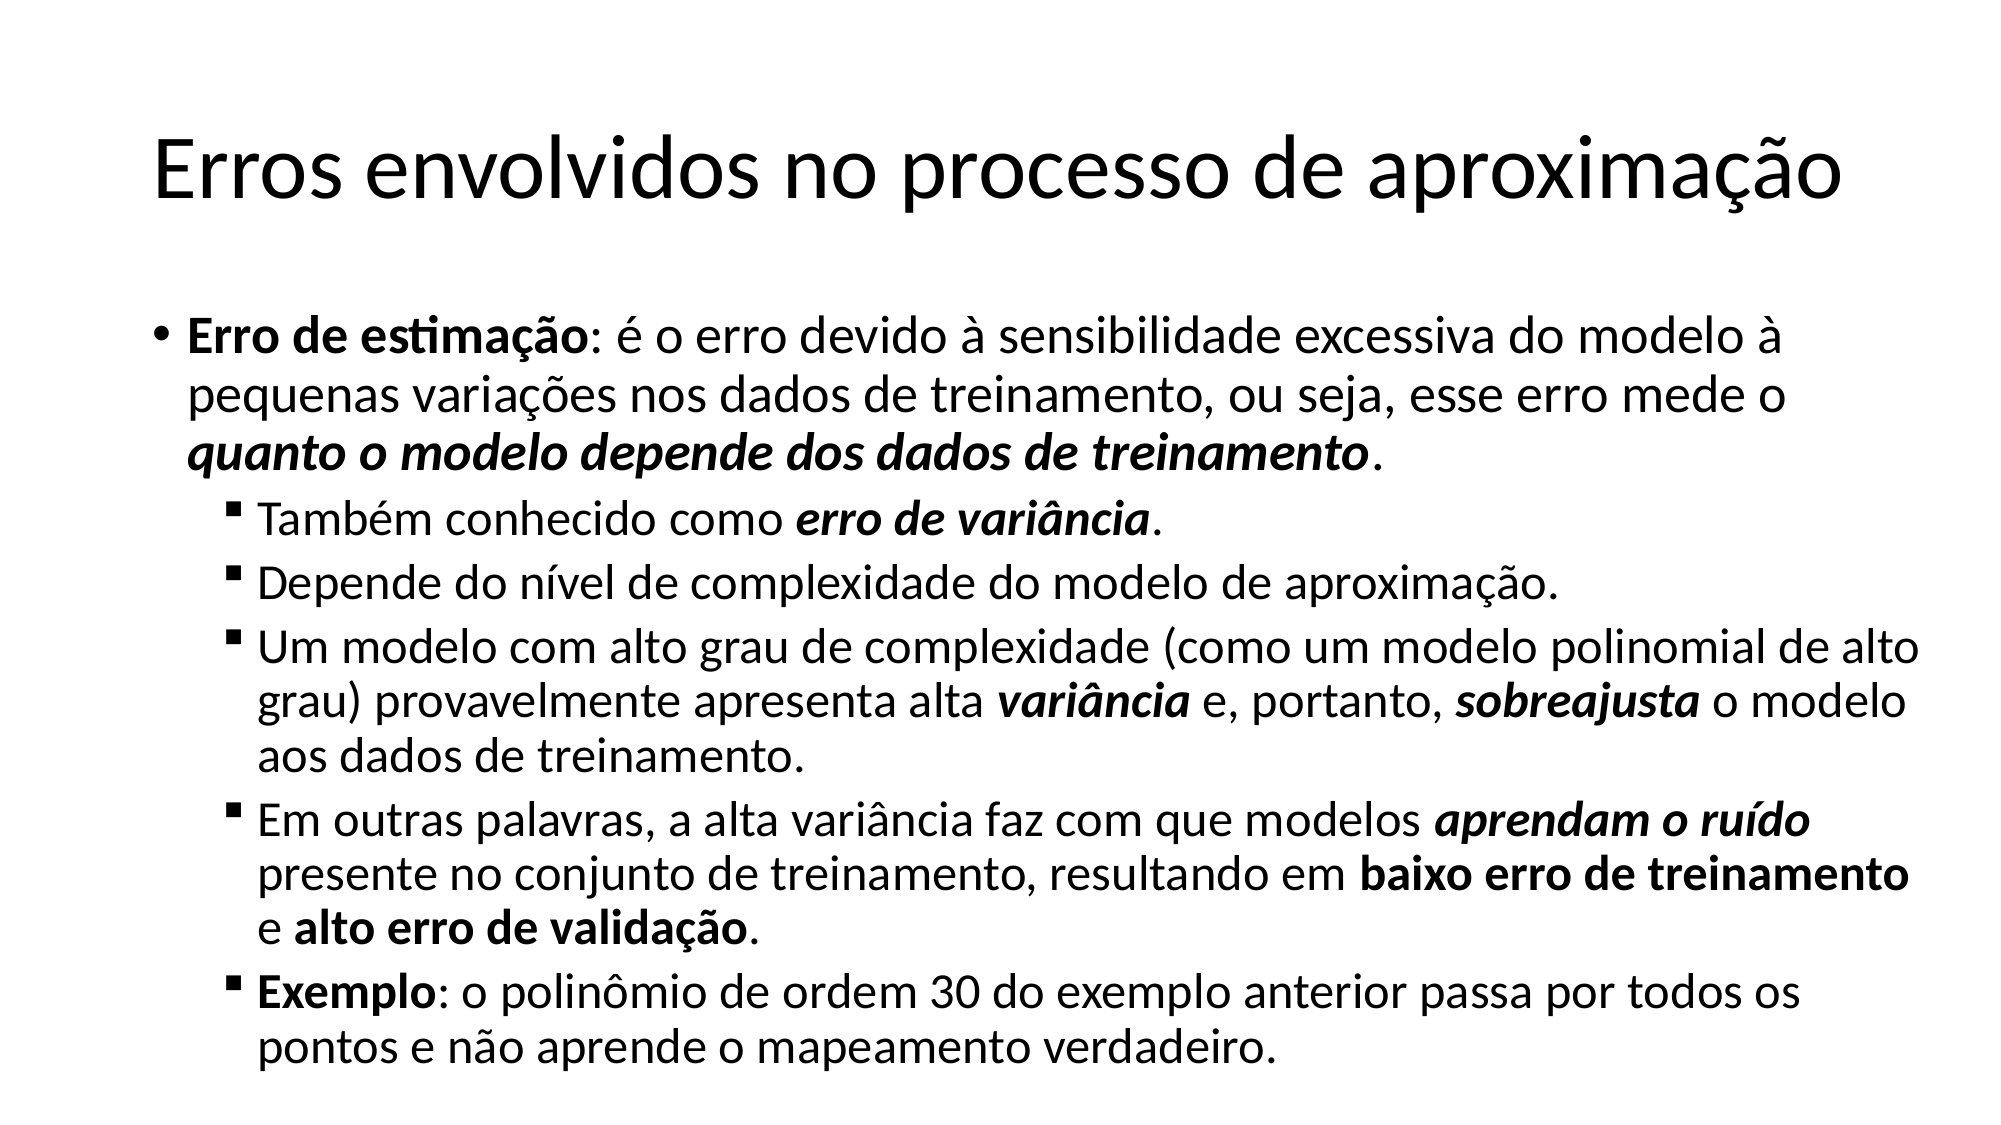

# Erros envolvidos no processo de aproximação
Erro de estimação: é o erro devido à sensibilidade excessiva do modelo à pequenas variações nos dados de treinamento, ou seja, esse erro mede o quanto o modelo depende dos dados de treinamento.
Também conhecido como erro de variância.
Depende do nível de complexidade do modelo de aproximação.
Um modelo com alto grau de complexidade (como um modelo polinomial de alto grau) provavelmente apresenta alta variância e, portanto, sobreajusta o modelo aos dados de treinamento.
Em outras palavras, a alta variância faz com que modelos aprendam o ruído presente no conjunto de treinamento, resultando em baixo erro de treinamento e alto erro de validação.
Exemplo: o polinômio de ordem 30 do exemplo anterior passa por todos os pontos e não aprende o mapeamento verdadeiro.